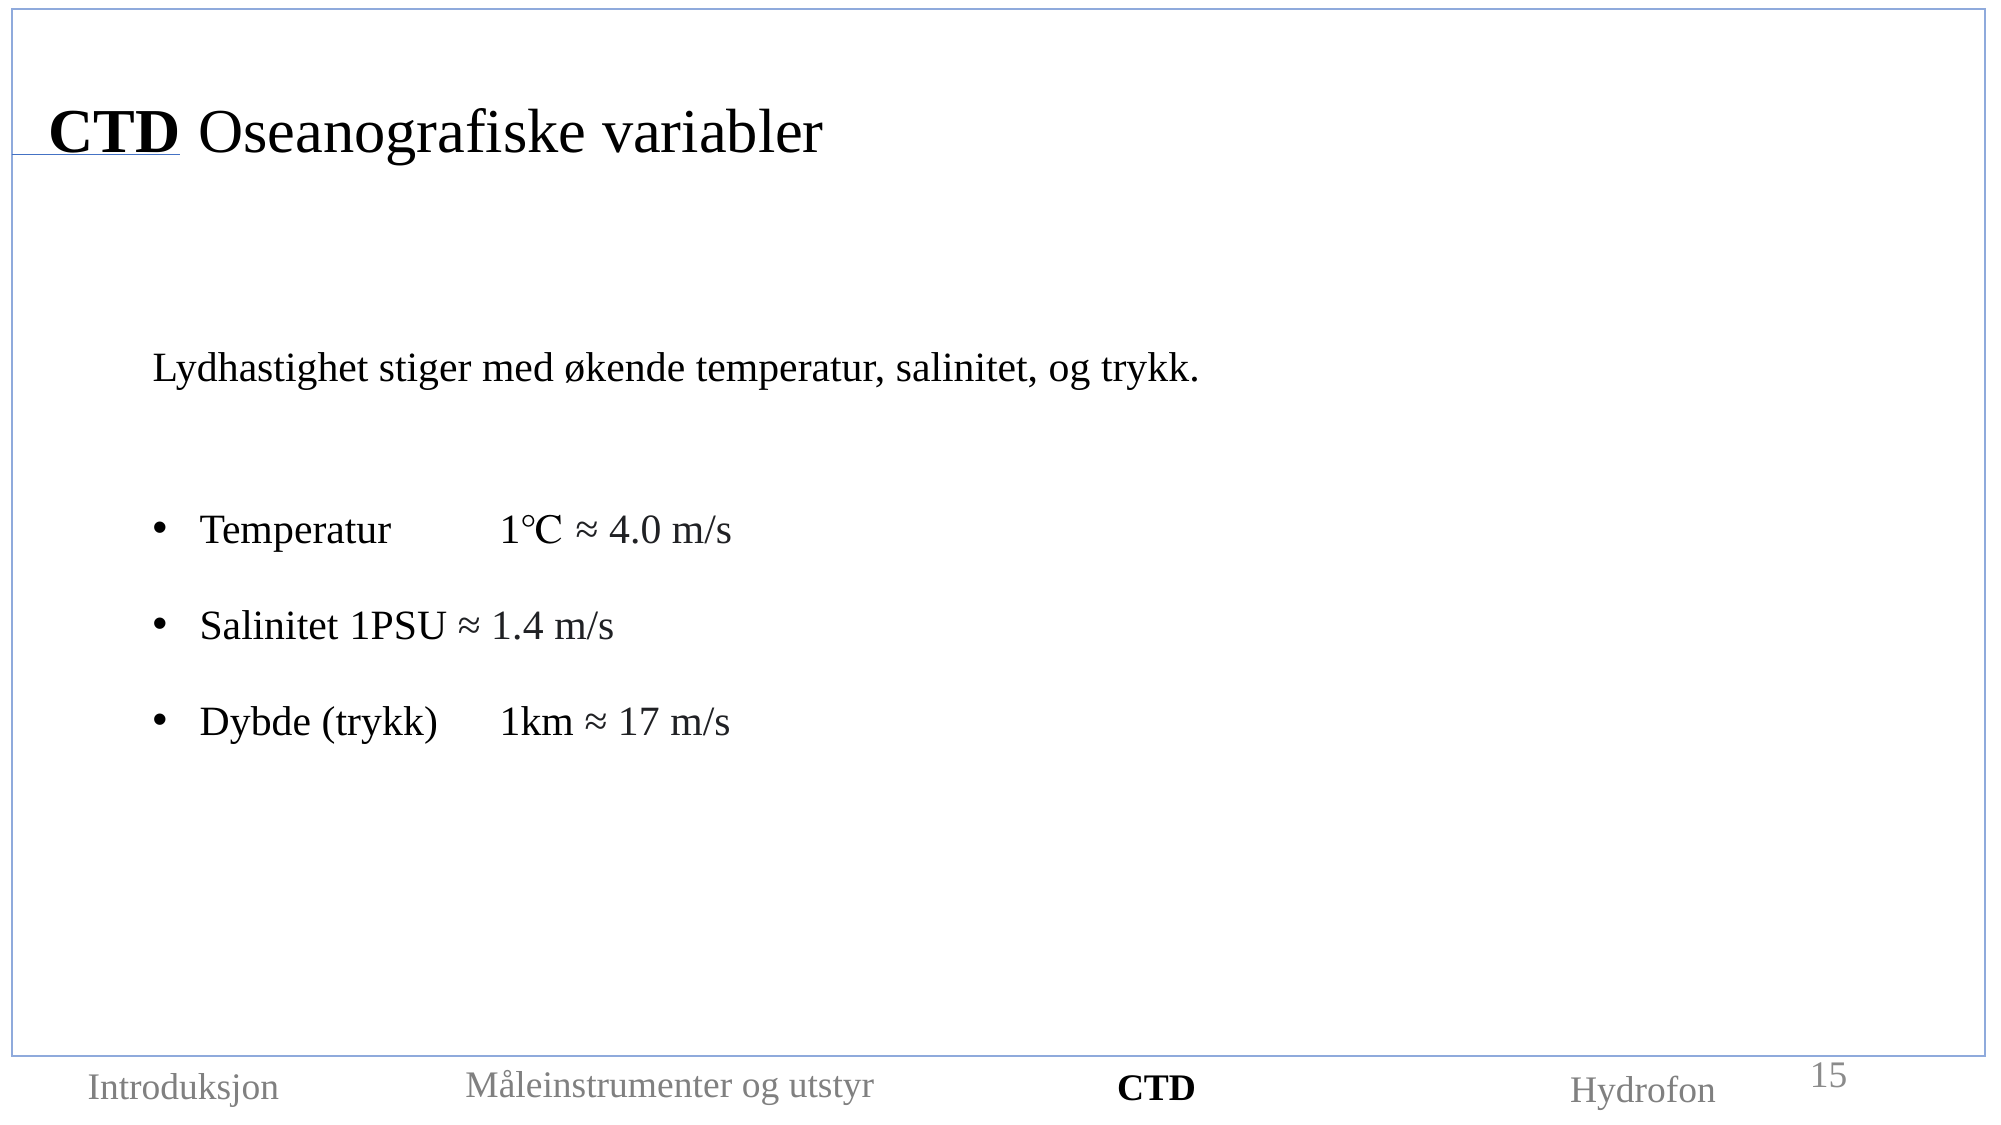

CTD	Oseanografiske variabler
Lydhastighet stiger med økende temperatur, salinitet, og trykk.

Temperatur 	1℃ ≈ 4.0 m/s
Salinitet 	1PSU ≈ 1.4 m/s
Dybde (trykk) 	1km ≈ 17 m/s

15
Måleinstrumenter og utstyr
Introduksjon
CTD
Hydrofon